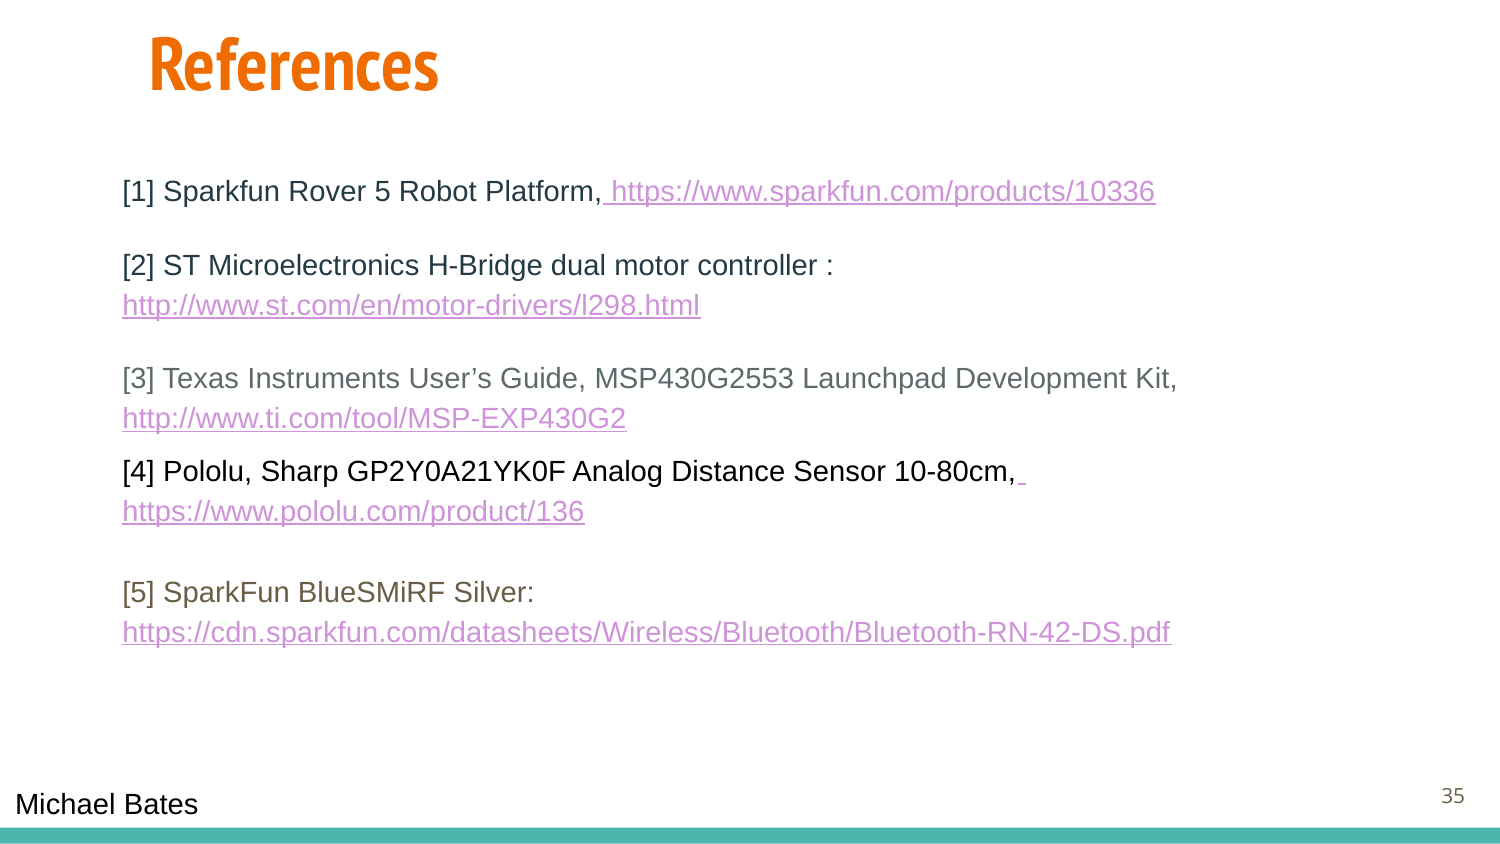

# References

[1] Sparkfun Rover 5 Robot Platform, https://www.sparkfun.com/products/10336
[2] ST Microelectronics H-Bridge dual motor controller : http://www.st.com/en/motor-drivers/l298.html
[3] Texas Instruments User’s Guide, MSP430G2553 Launchpad Development Kit, http://www.ti.com/tool/MSP-EXP430G2
[4] Pololu, Sharp GP2Y0A21YK0F Analog Distance Sensor 10-80cm, https://www.pololu.com/product/136

[5] SparkFun BlueSMiRF Silver: https://cdn.sparkfun.com/datasheets/Wireless/Bluetooth/Bluetooth-RN-42-DS.pdf

35
Michael Bates